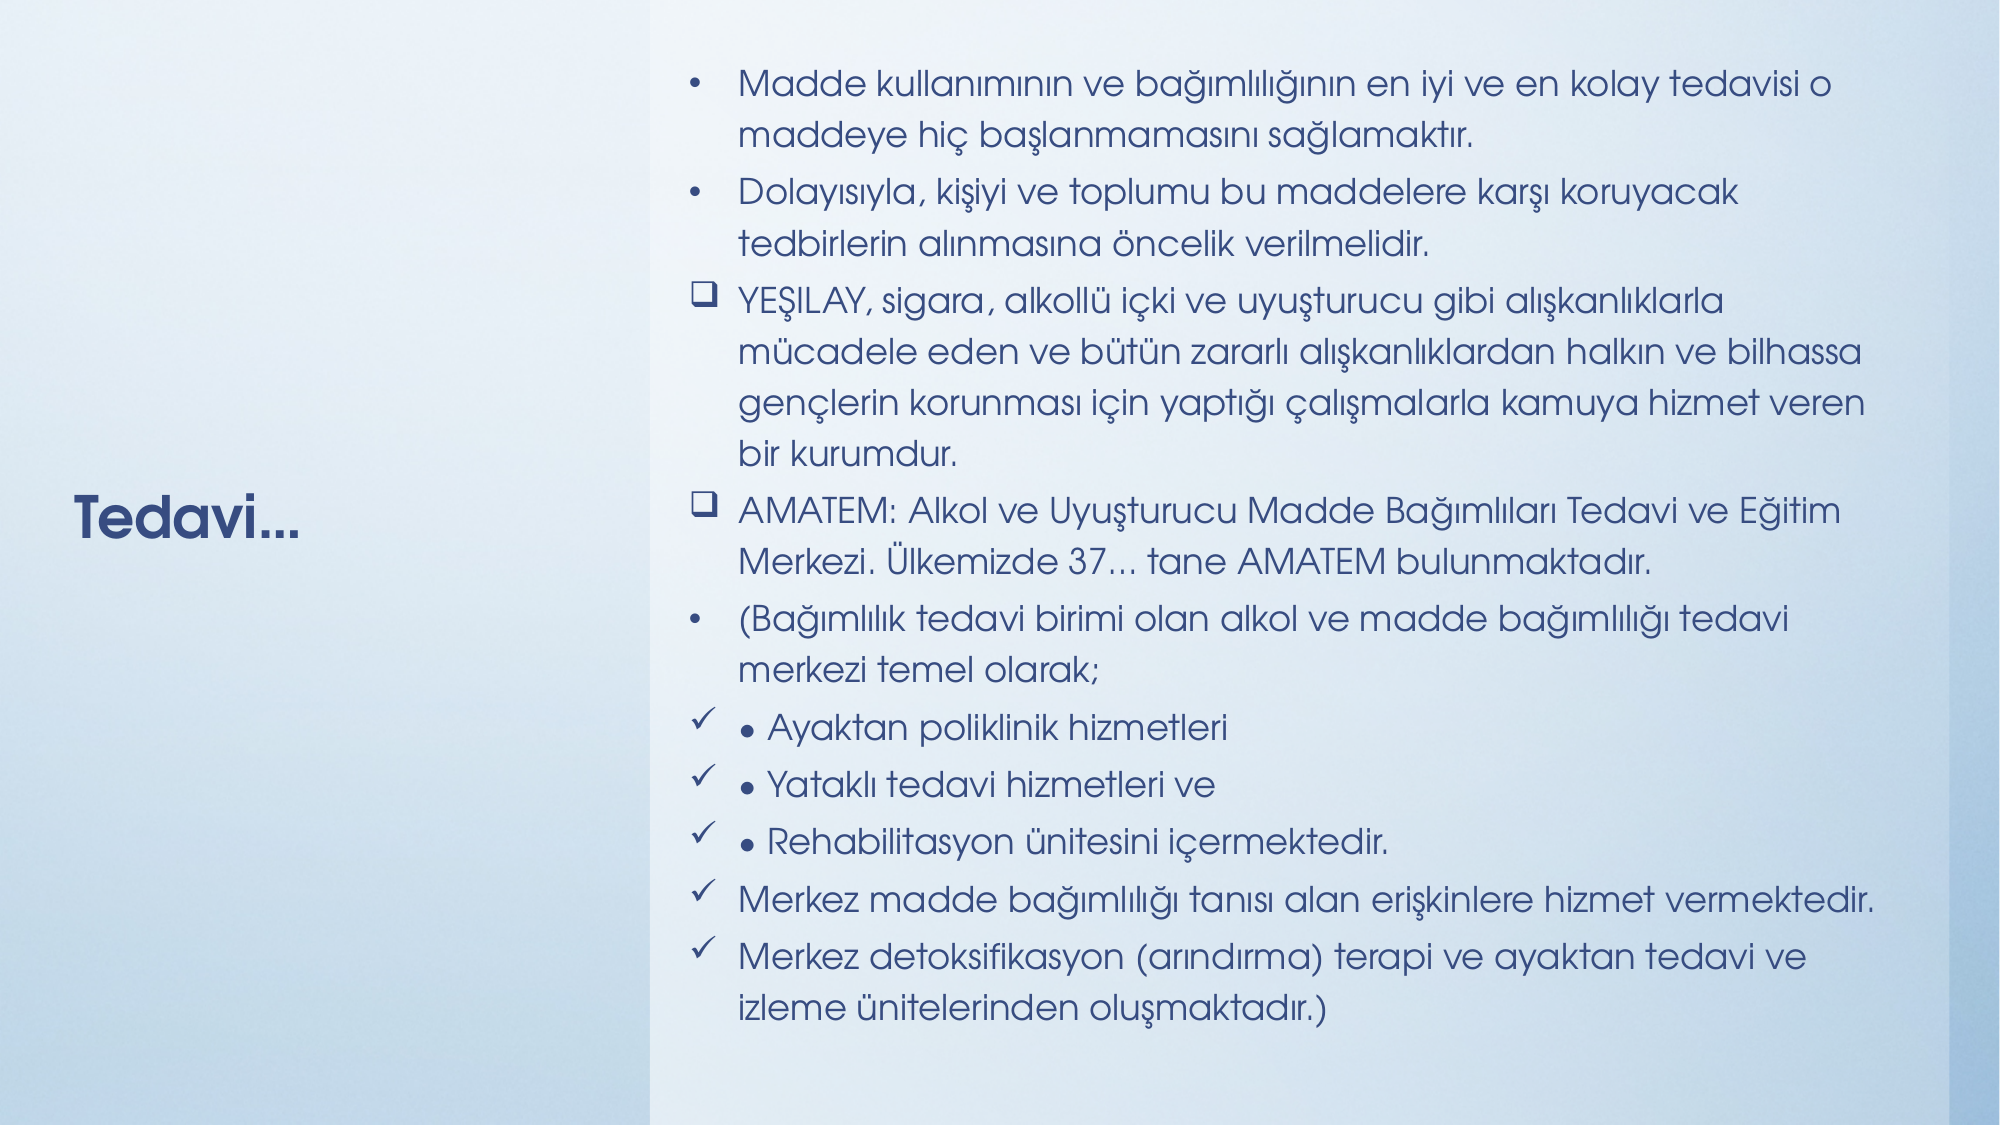

Madde kullanımının ve bağımlılığının en iyi ve en kolay tedavisi o maddeye hiç başlanmamasını sağlamaktır.
Dolayısıyla, kişiyi ve toplumu bu maddelere karşı koruyacak tedbirlerin alınmasına öncelik verilmelidir.
YEŞILAY, sigara, alkollü içki ve uyuşturucu gibi alışkanlıklarla mücadele eden ve bütün zararlı alışkanlıklardan halkın ve bilhassa gençlerin korunması için yaptığı çalışmalarla kamuya hizmet veren bir kurumdur.
AMATEM: Alkol ve Uyuşturucu Madde Bağımlıları Tedavi ve Eğitim Merkezi. Ülkemizde 37… tane AMATEM bulunmaktadır.
(Bağımlılık tedavi birimi olan alkol ve madde bağımlılığı tedavi merkezi temel olarak;
• Ayaktan poliklinik hizmetleri
• Yataklı tedavi hizmetleri ve
• Rehabilitasyon ünitesini içermektedir.
Merkez madde bağımlılığı tanısı alan erişkinlere hizmet vermektedir.
Merkez detoksifikasyon (arındırma) terapi ve ayaktan tedavi ve izleme ünitelerinden oluşmaktadır.)

# Tedavi…